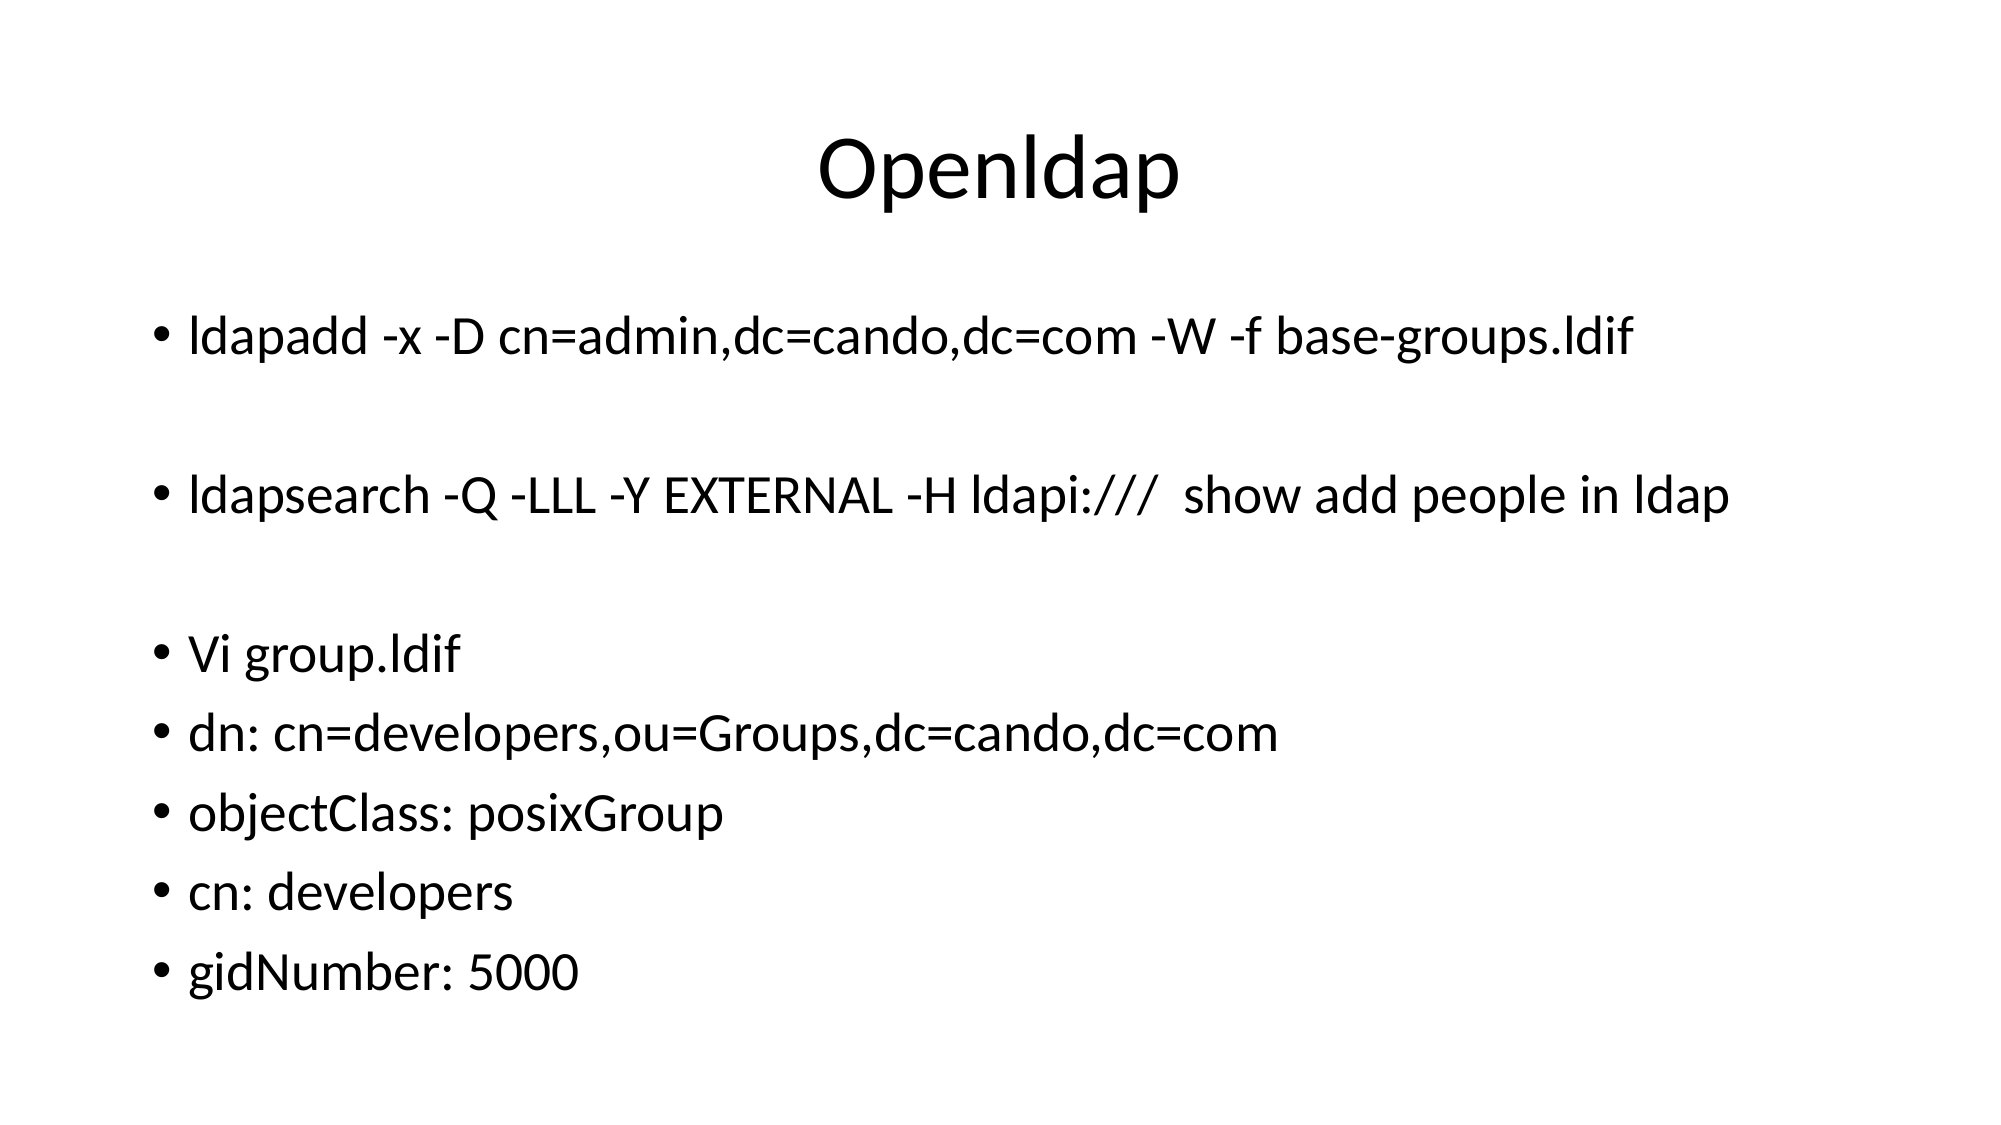

# Openldap
ldapadd -x -D cn=admin,dc=cando,dc=com -W -f base-groups.ldif

ldapsearch -Q -LLL -Y EXTERNAL -H ldapi:///  show add people in ldap

Vi group.ldif
dn: cn=developers,ou=Groups,dc=cando,dc=com
objectClass: posixGroup
cn: developers
gidNumber: 5000